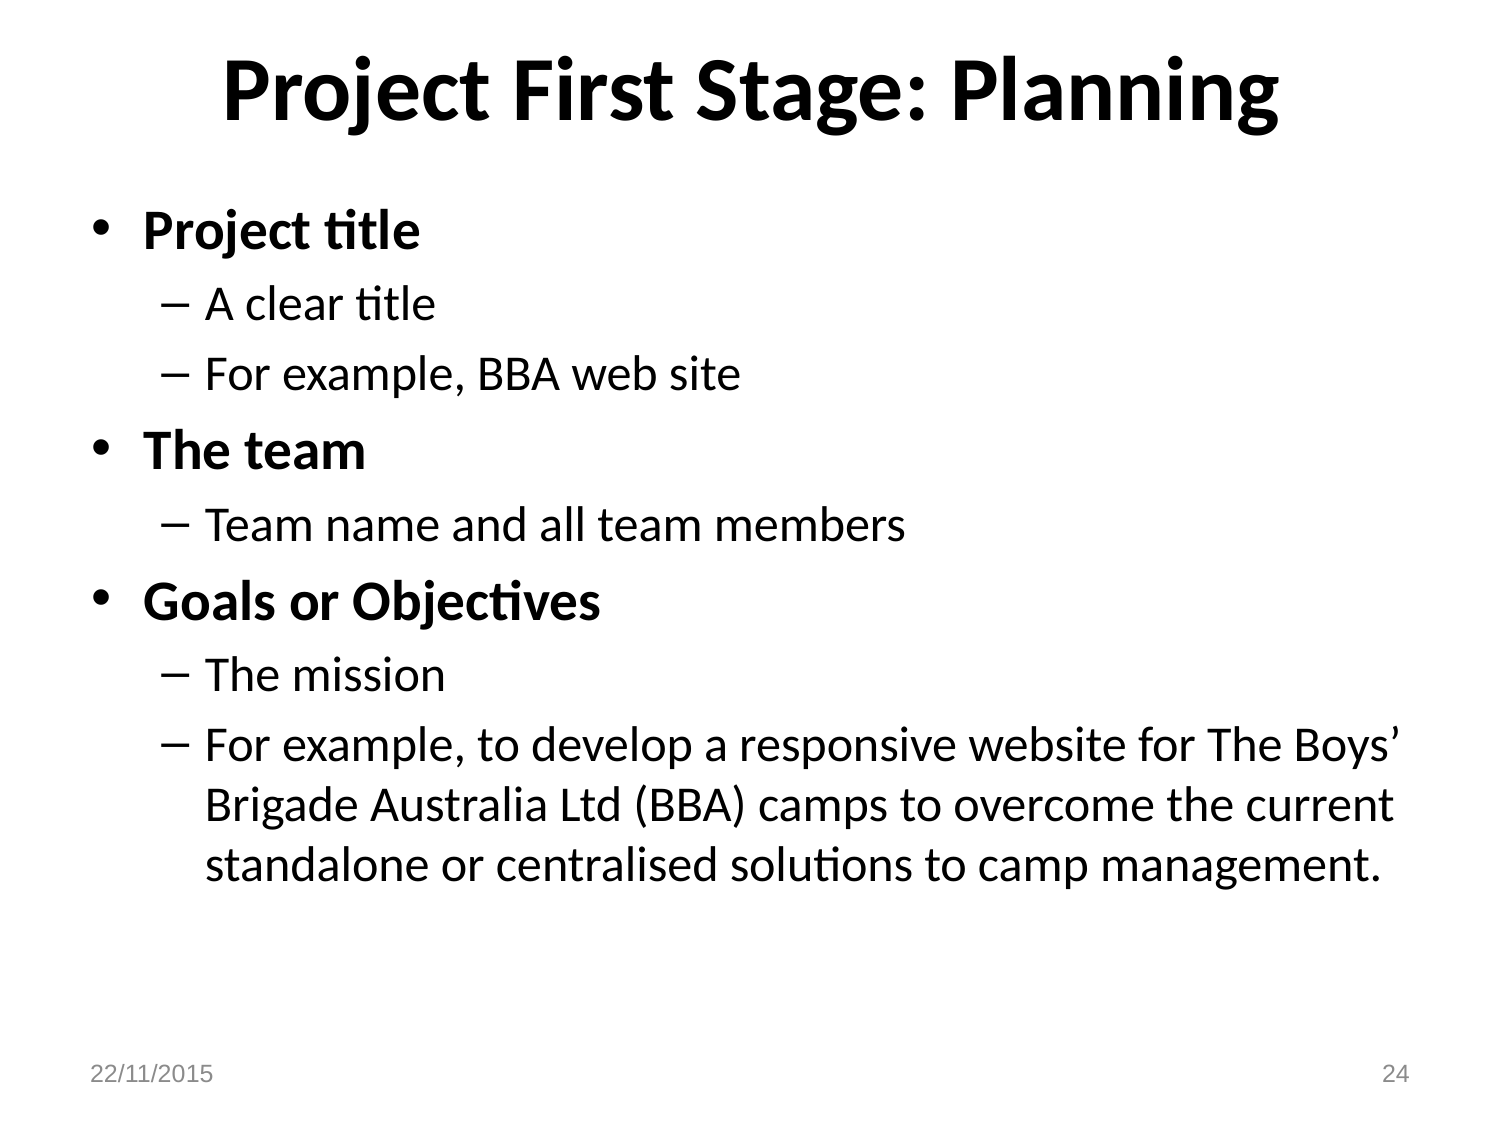

# Project First Stage: Planning
Project title
A clear title
For example, BBA web site
The team
Team name and all team members
Goals or Objectives
The mission
For example, to develop a responsive website for The Boys’ Brigade Australia Ltd (BBA) camps to overcome the current standalone or centralised solutions to camp management.
22/11/2015
24